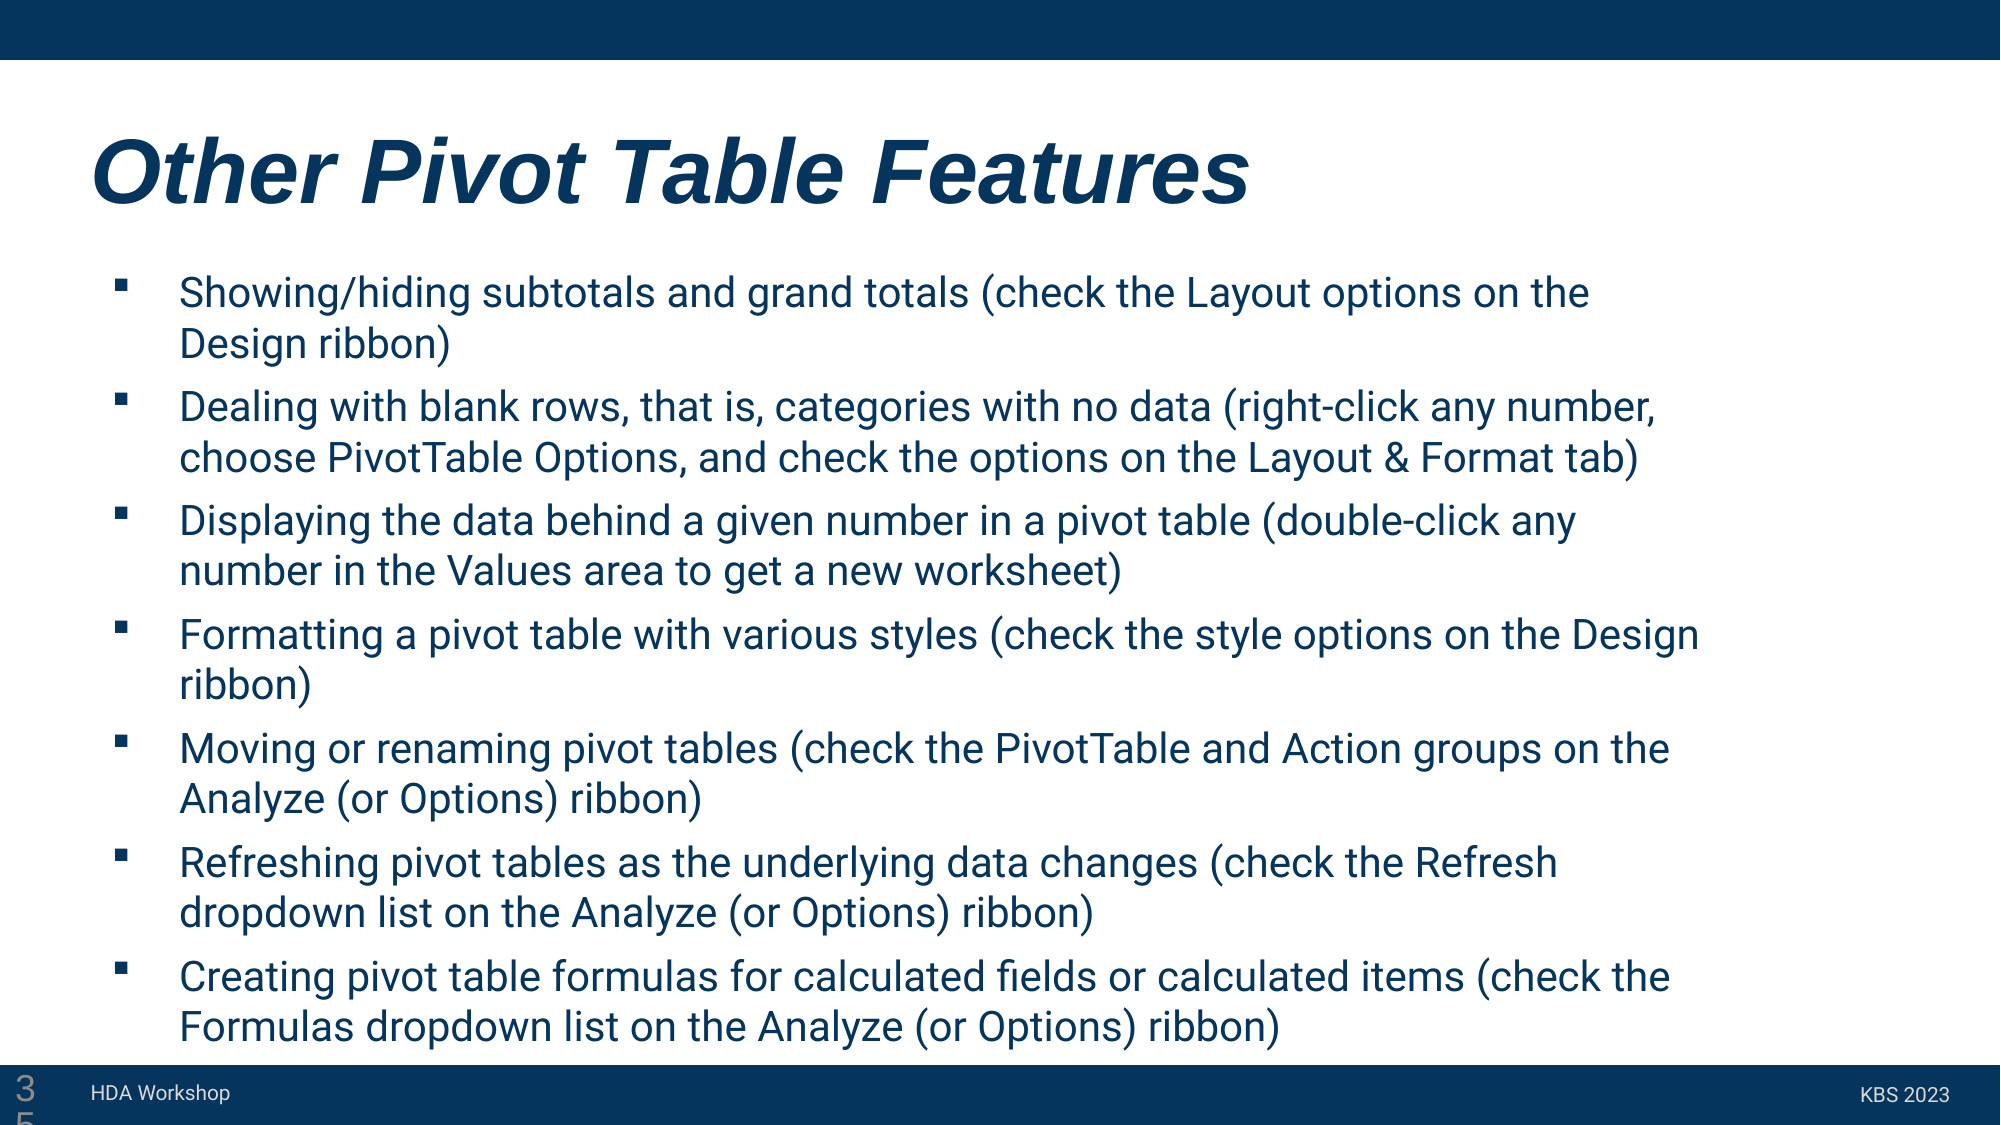

# Other Pivot Table Features
Showing/hiding subtotals and grand totals (check the Layout options on the Design ribbon)
Dealing with blank rows, that is, categories with no data (right-click any number, choose PivotTable Options, and check the options on the Layout & Format tab)
Displaying the data behind a given number in a pivot table (double-click any number in the Values area to get a new worksheet)
Formatting a pivot table with various styles (check the style options on the Design ribbon)
Moving or renaming pivot tables (check the PivotTable and Action groups on the Analyze (or Options) ribbon)
Refreshing pivot tables as the underlying data changes (check the Refresh dropdown list on the Analyze (or Options) ribbon)
Creating pivot table formulas for calculated fields or calculated items (check the Formulas dropdown list on the Analyze (or Options) ribbon)

35
HDA Workshop
KBS 2023